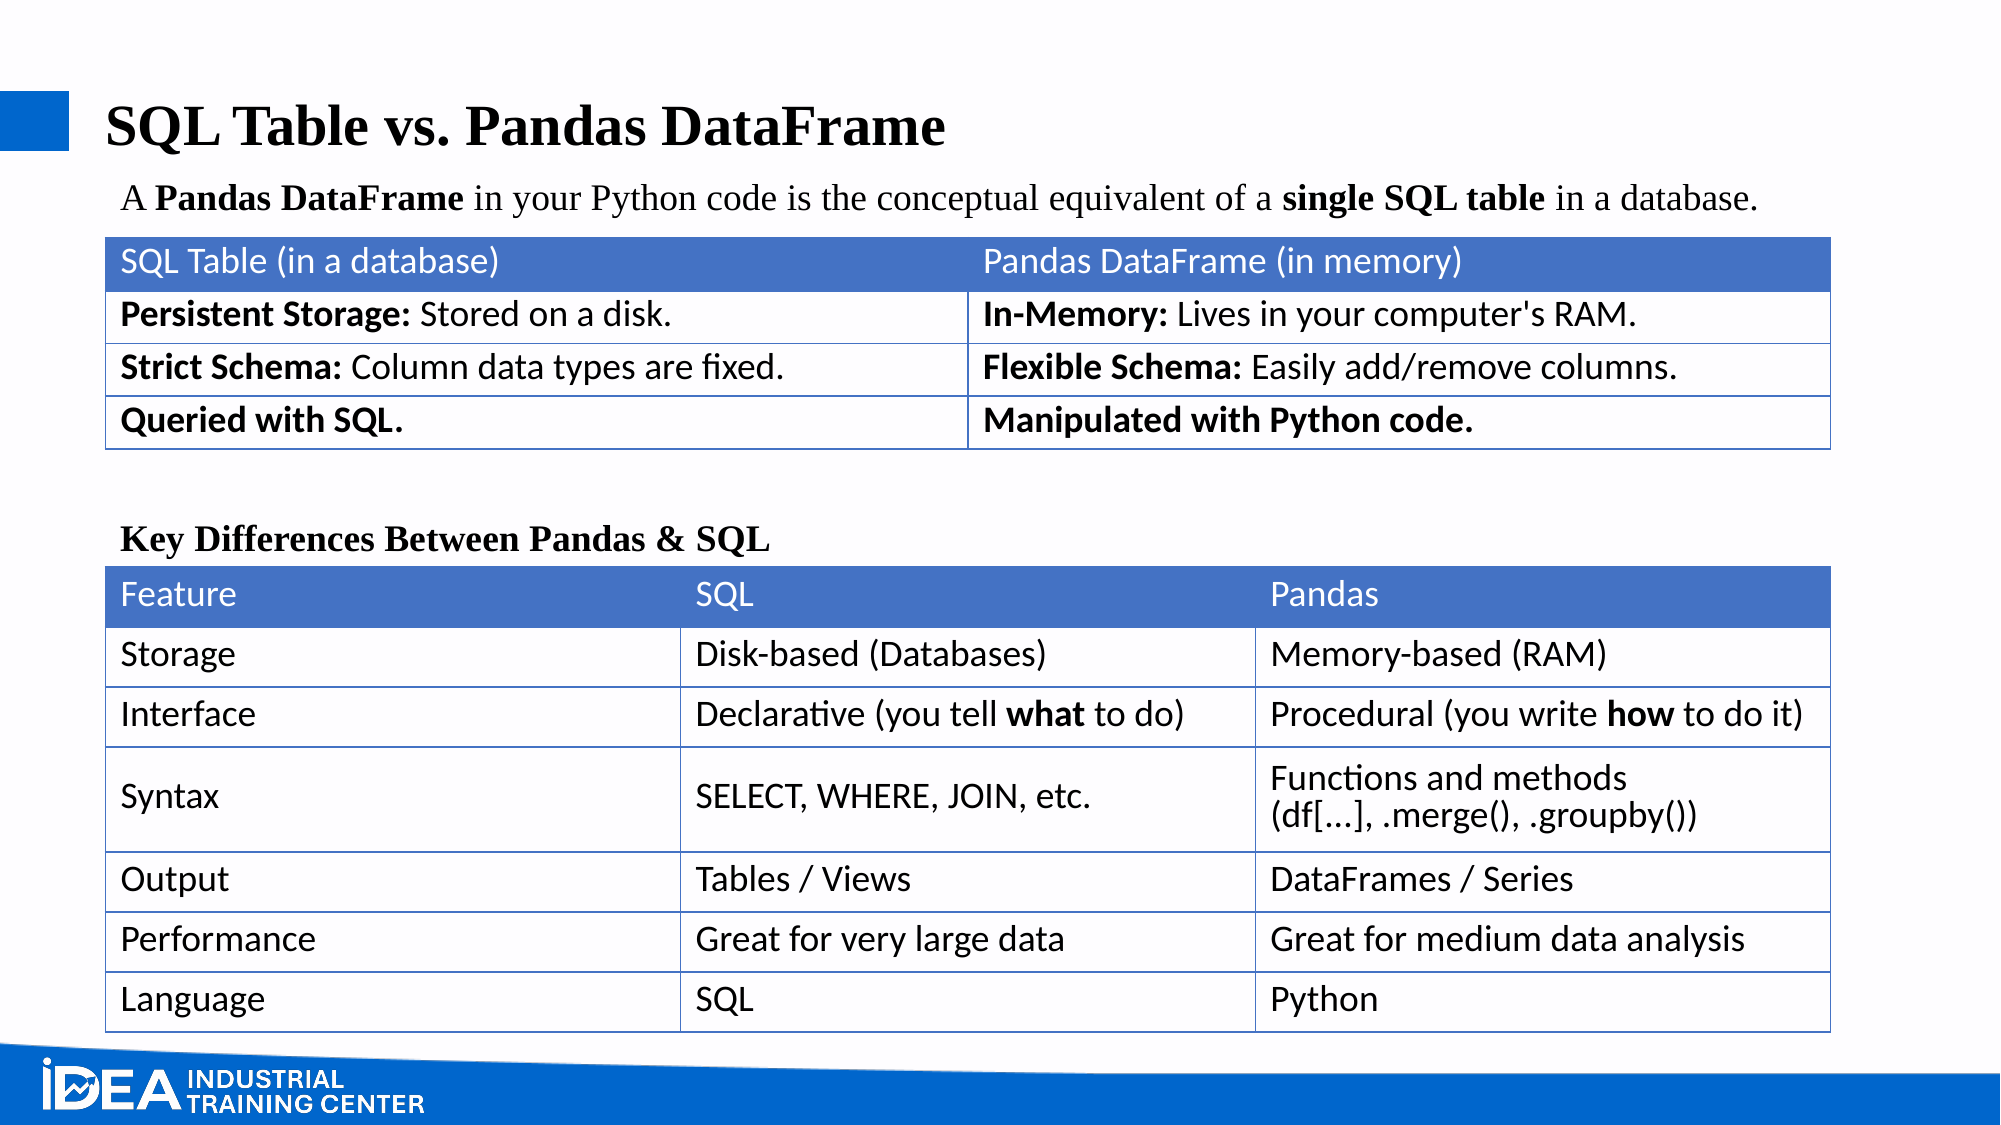

# SQL Table vs. Pandas DataFrame
A Pandas DataFrame in your Python code is the conceptual equivalent of a single SQL table in a database.
| SQL Table (in a database) | Pandas DataFrame (in memory) |
| --- | --- |
| Persistent Storage: Stored on a disk. | In-Memory: Lives in your computer's RAM. |
| Strict Schema: Column data types are fixed. | Flexible Schema: Easily add/remove columns. |
| Queried with SQL. | Manipulated with Python code. |
Key Differences Between Pandas & SQL
| Feature | SQL | Pandas |
| --- | --- | --- |
| Storage | Disk-based (Databases) | Memory-based (RAM) |
| Interface | Declarative (you tell what to do) | Procedural (you write how to do it) |
| Syntax | SELECT, WHERE, JOIN, etc. | Functions and methods (df[...], .merge(), .groupby()) |
| Output | Tables / Views | DataFrames / Series |
| Performance | Great for very large data | Great for medium data analysis |
| Language | SQL | Python |